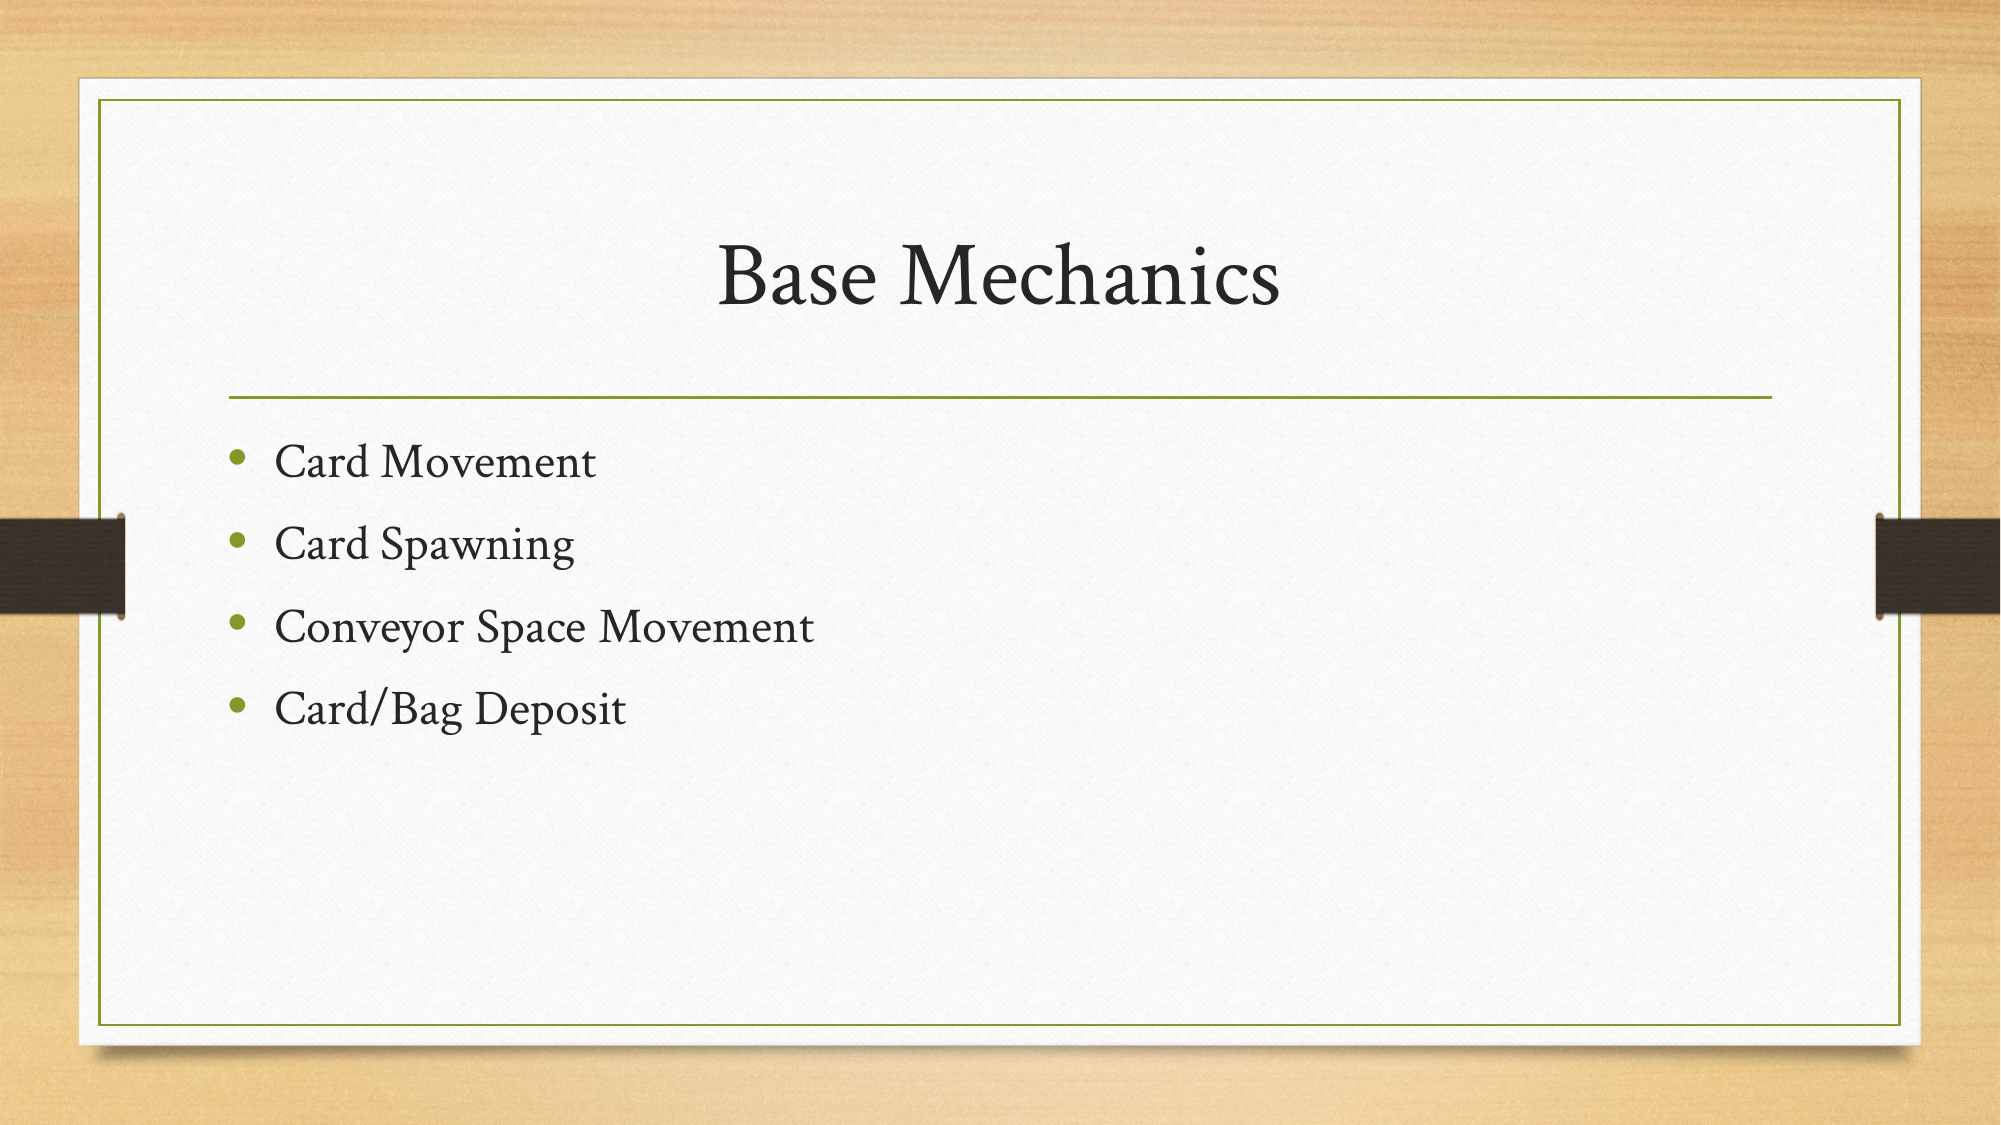

# Base Mechanics
Card Movement
Card Spawning
Conveyor Space Movement
Card/Bag Deposit